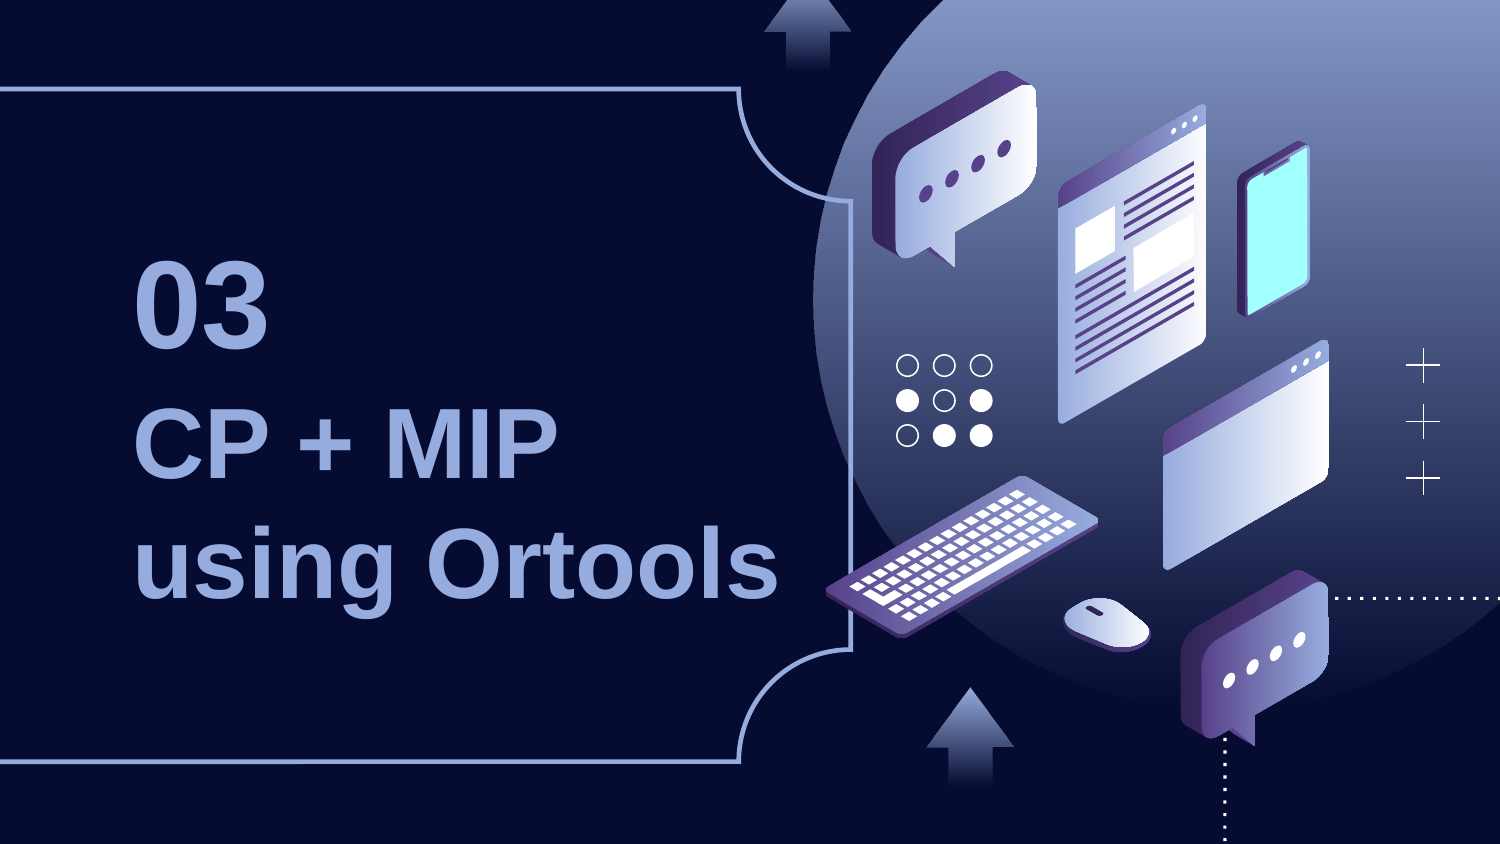

03

# CP + MIP using Ortools